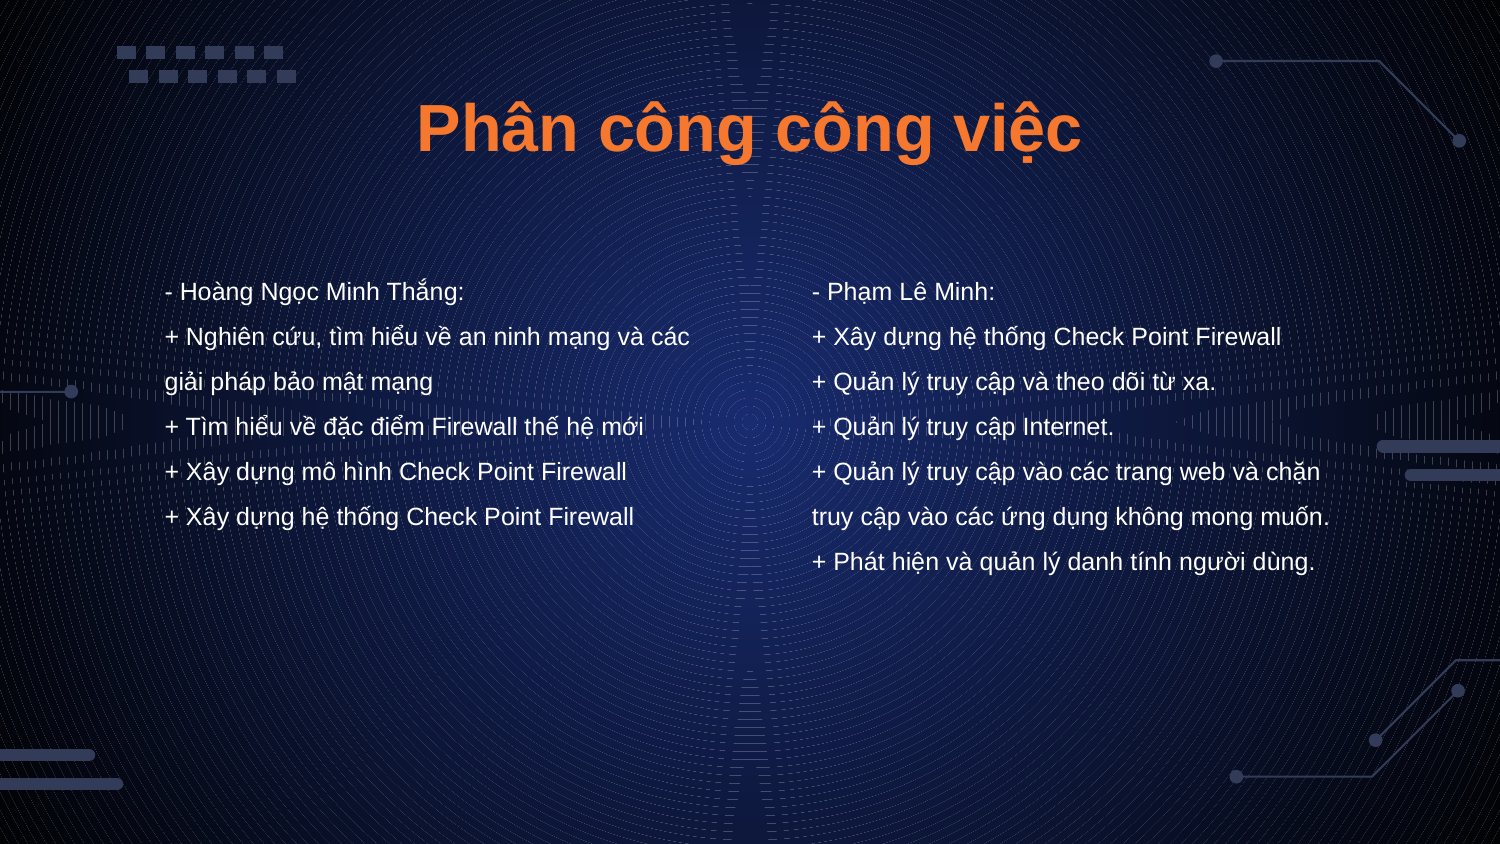

# Phân công công việc
- Hoàng Ngọc Minh Thắng:
+ Nghiên cứu, tìm hiểu về an ninh mạng và các giải pháp bảo mật mạng
+ Tìm hiểu về đặc điểm Firewall thế hệ mới
+ Xây dựng mô hình Check Point Firewall
+ Xây dựng hệ thống Check Point Firewall
- Phạm Lê Minh:
+ Xây dựng hệ thống Check Point Firewall
+ Quản lý truy cập và theo dõi từ xa.
+ Quản lý truy cập Internet.
+ Quản lý truy cập vào các trang web và chặn truy cập vào các ứng dụng không mong muốn.
+ Phát hiện và quản lý danh tính người dùng.